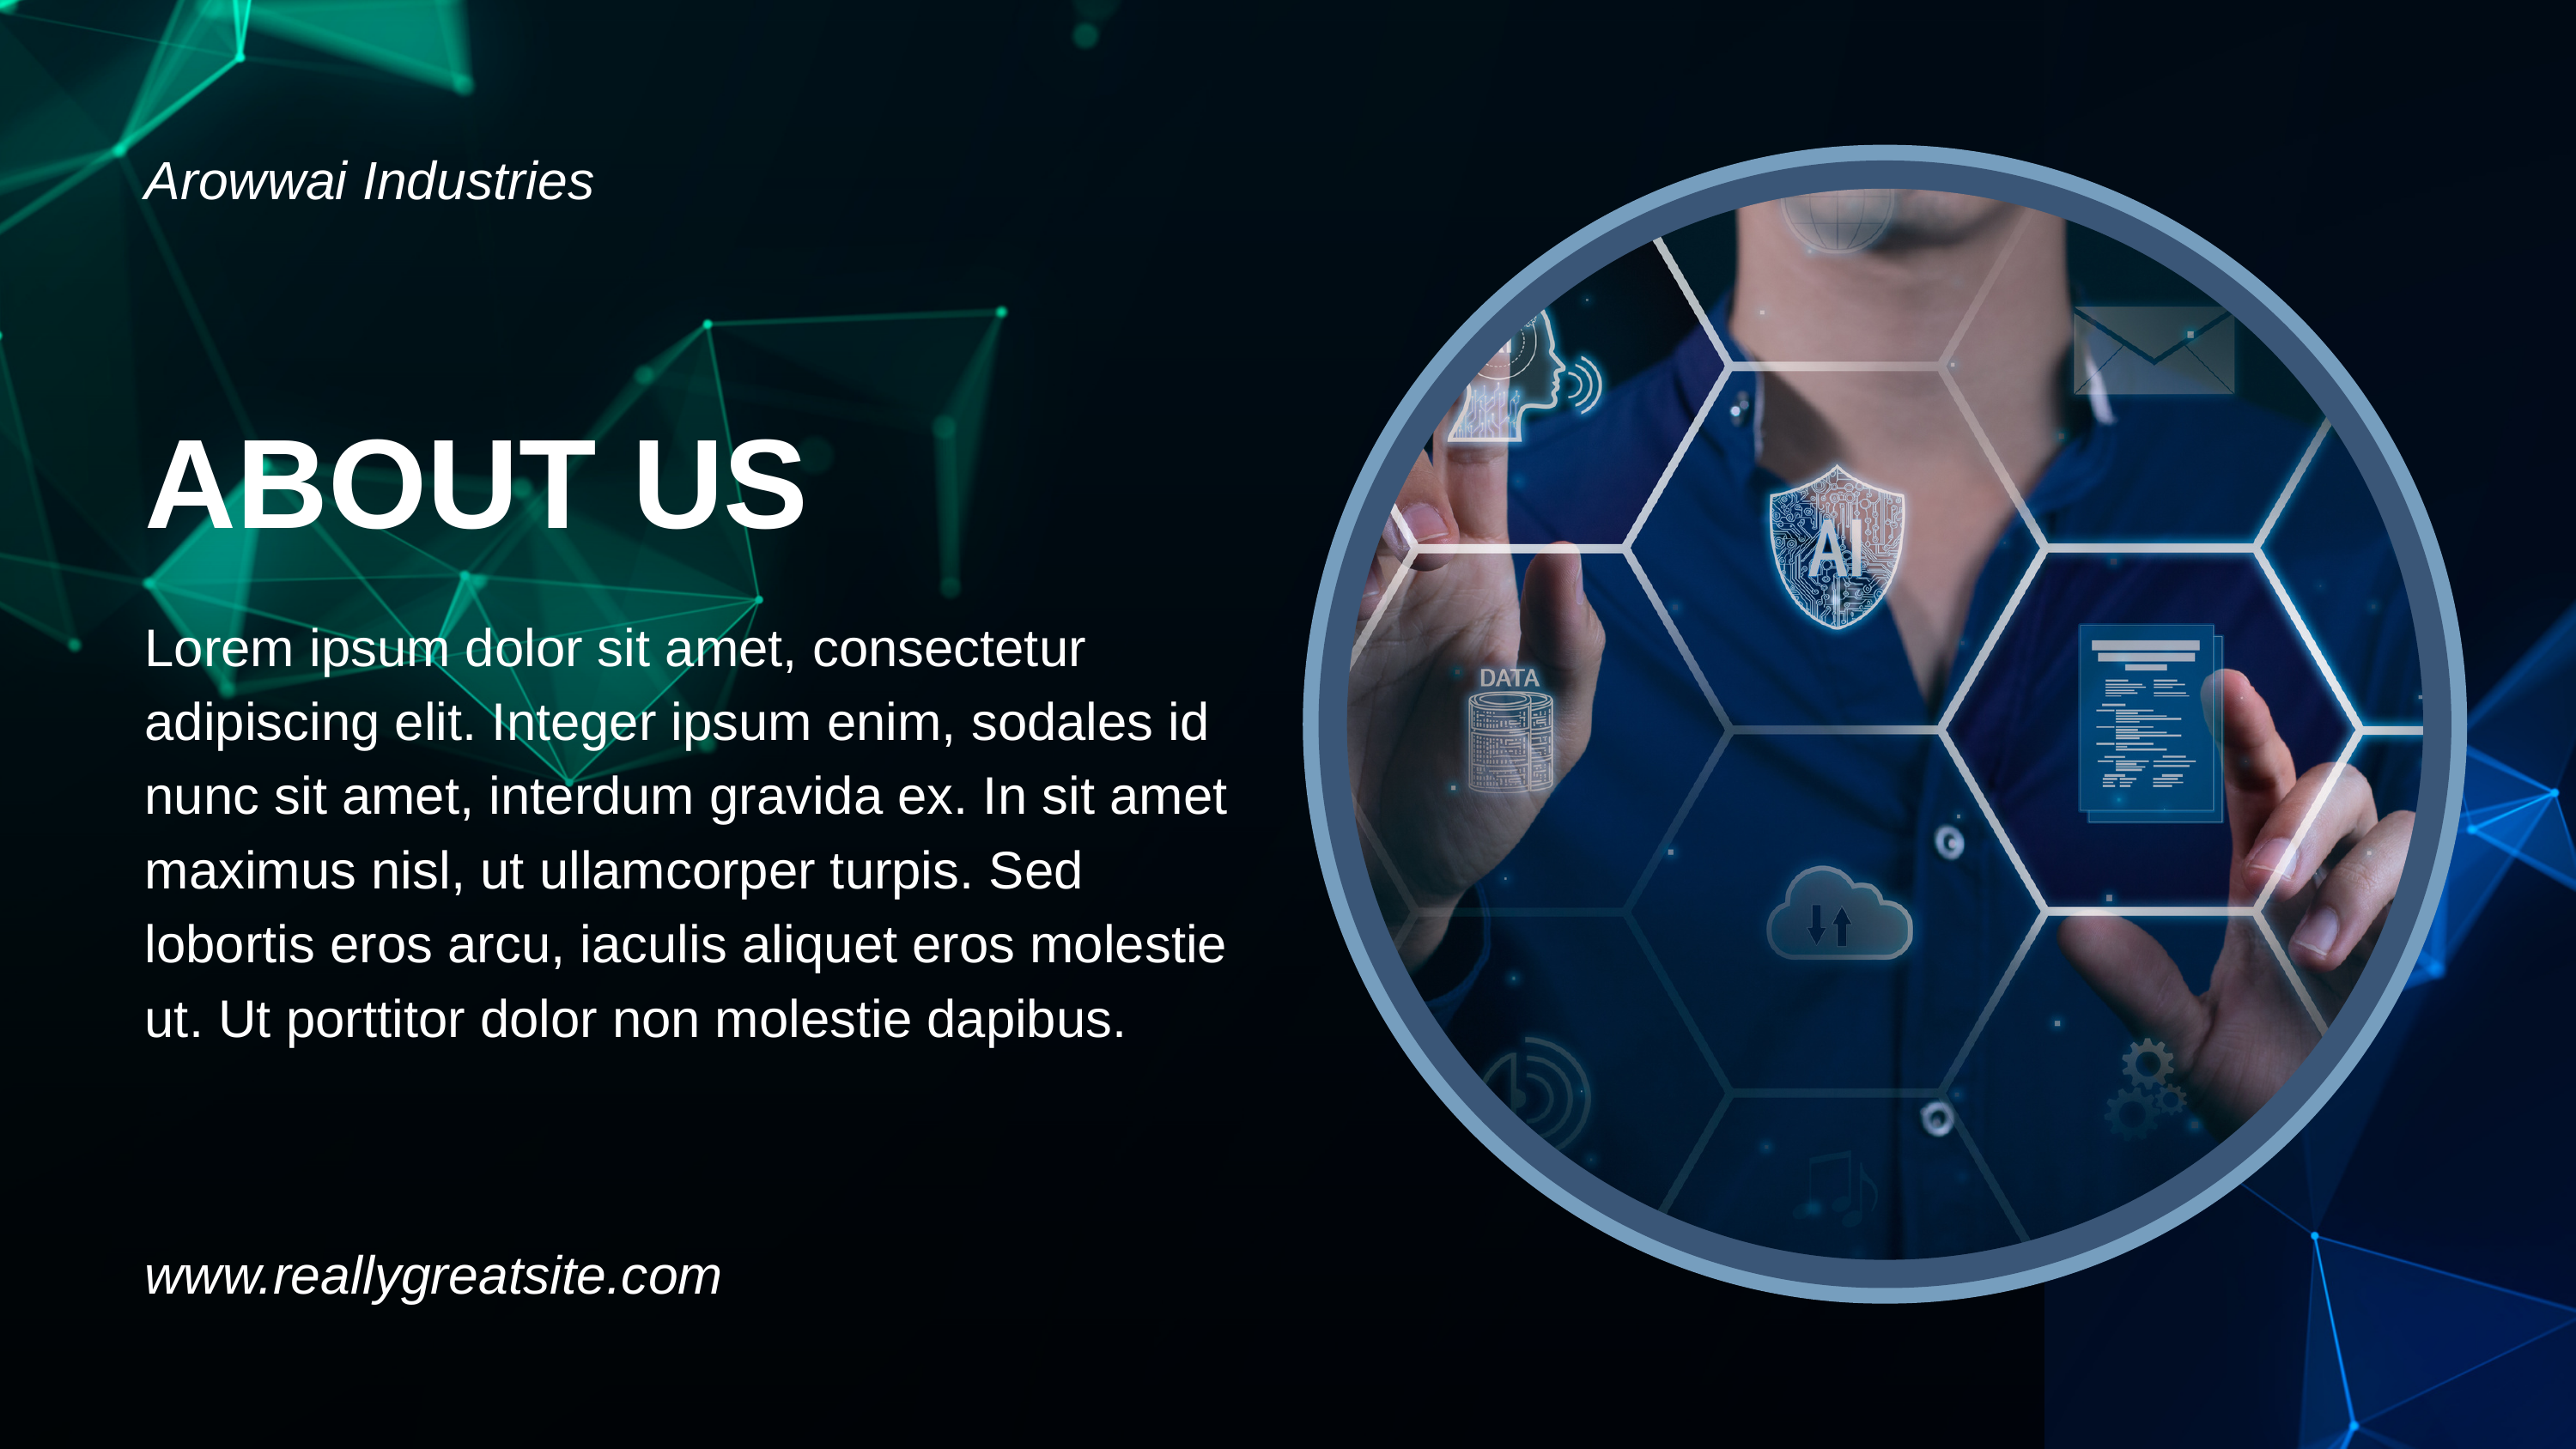

Arowwai Industries

ABOUT US
Lorem ipsum dolor sit amet, consectetur adipiscing elit. Integer ipsum enim, sodales id nunc sit amet, interdum gravida ex. In sit amet maximus nisl, ut ullamcorper turpis. Sed lobortis eros arcu, iaculis aliquet eros molestie ut. Ut porttitor dolor non molestie dapibus.
www.reallygreatsite.com